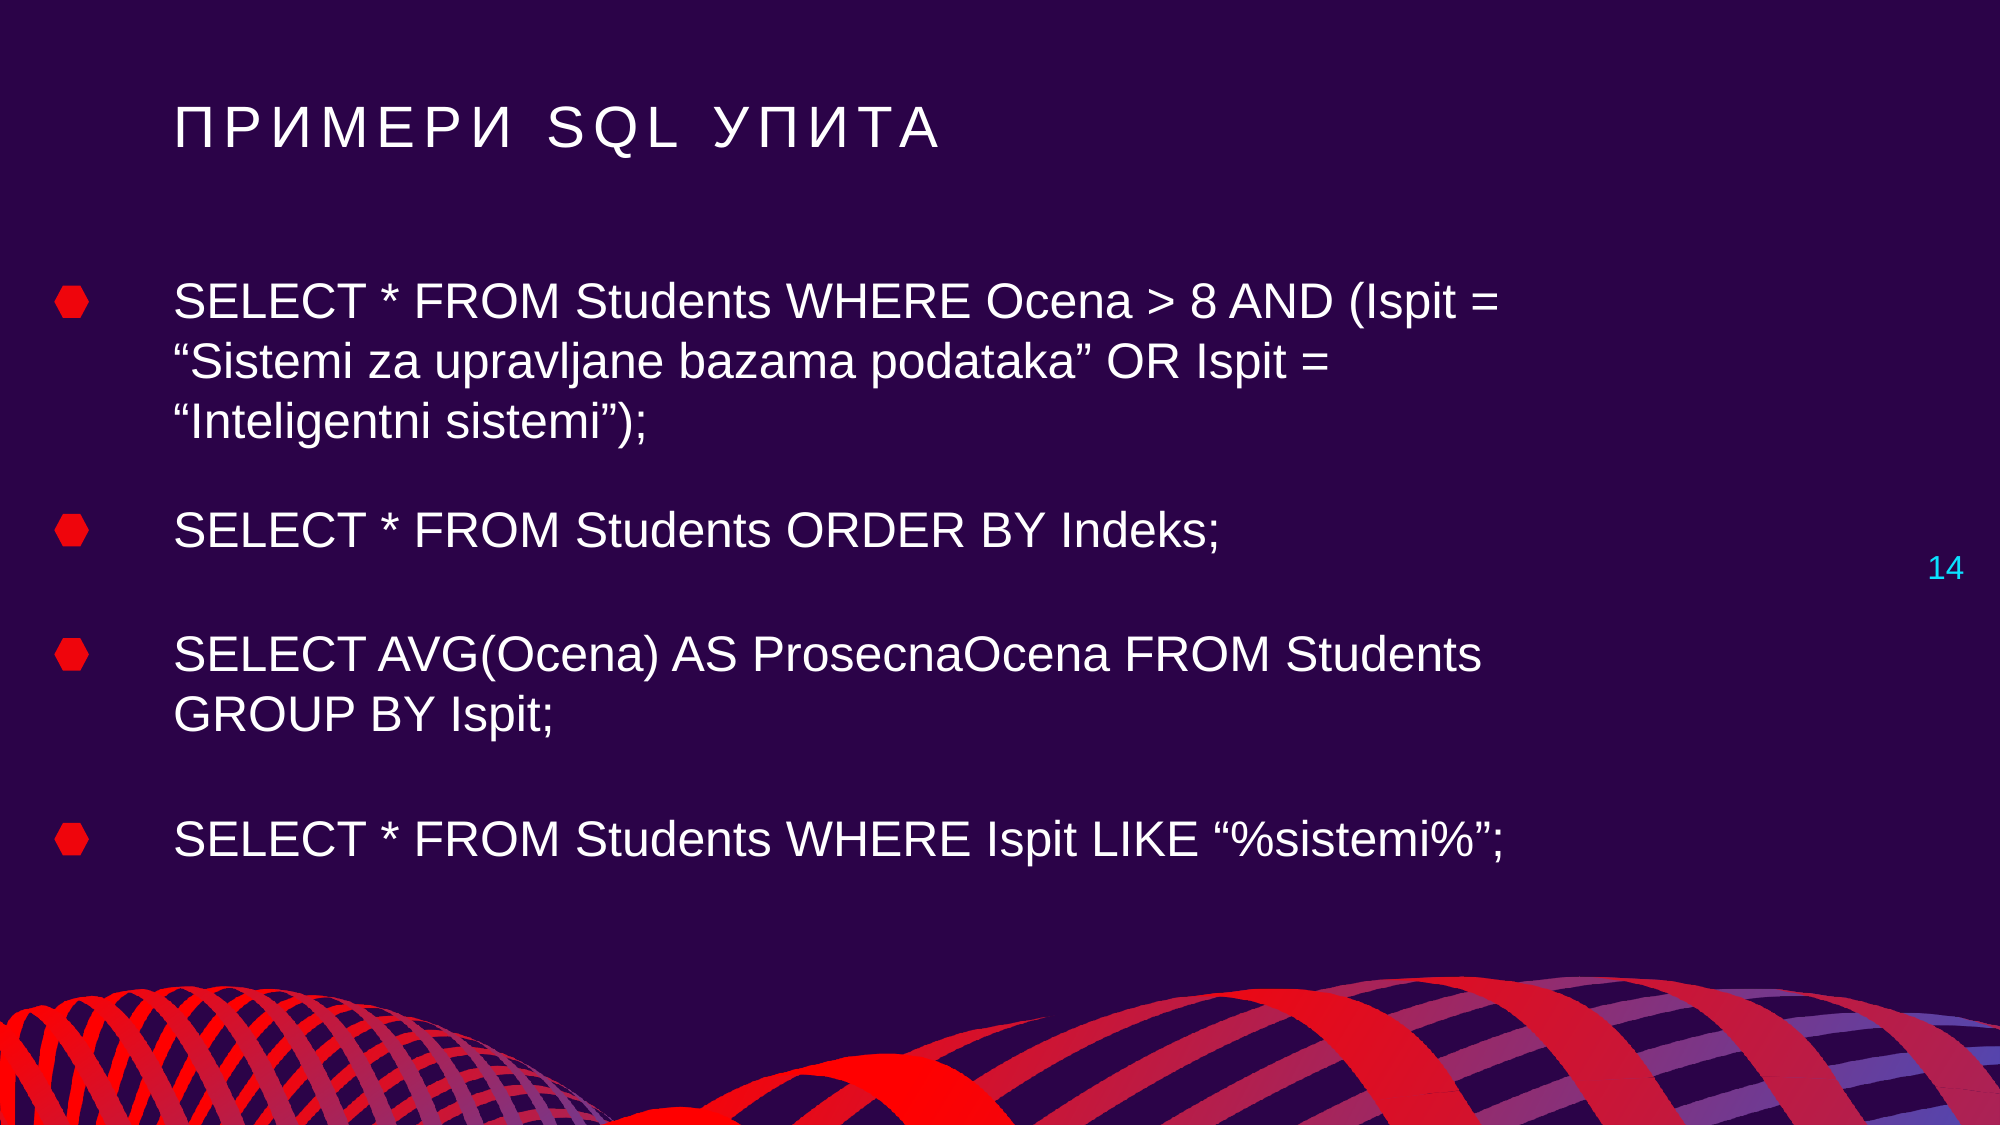

# Примери SQL упита
SELECT * FROM Students WHERE Ocena > 8 AND (Ispit = “Sistemi za upravljane bazama podataka” OR Ispit = “Inteligentni sistemi”);

SELECT * FROM Students ORDER BY Indeks;

14
SELECT AVG(Ocena) AS ProsecnaOcena FROM Students GROUP BY Ispit;

SELECT * FROM Students WHERE Ispit LIKE “%sistemi%”;